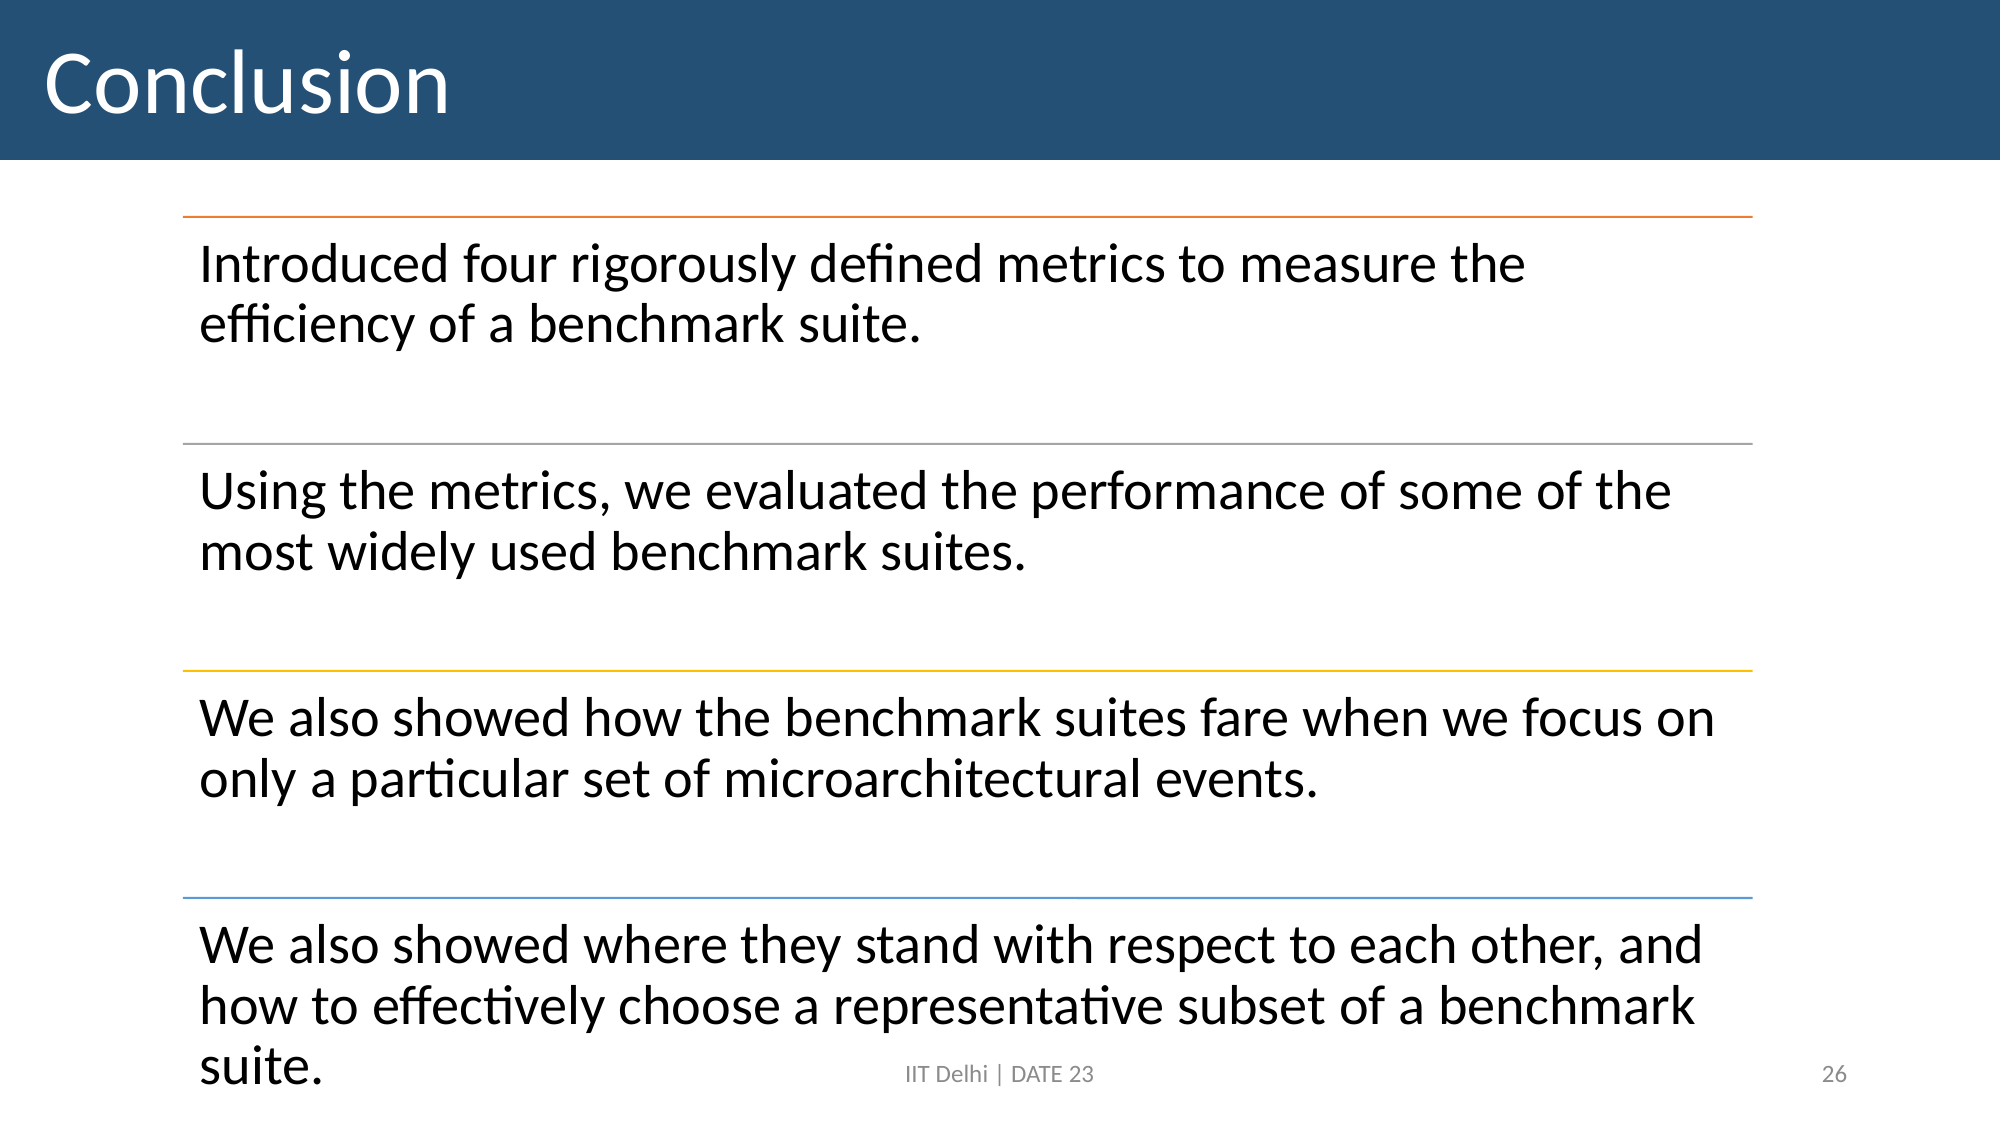

Conclusion
Introduced four rigorously defined metrics to measure the efficiency of a benchmark suite.
Using the metrics, we evaluated the performance of some of the most widely used benchmark suites.
We also showed how the benchmark suites fare when we focus on only a particular set of microarchitectural events.
We also showed where they stand with respect to each other, and how to effectively choose a representative subset of a benchmark suite.
IIT Delhi | DATE 23
26